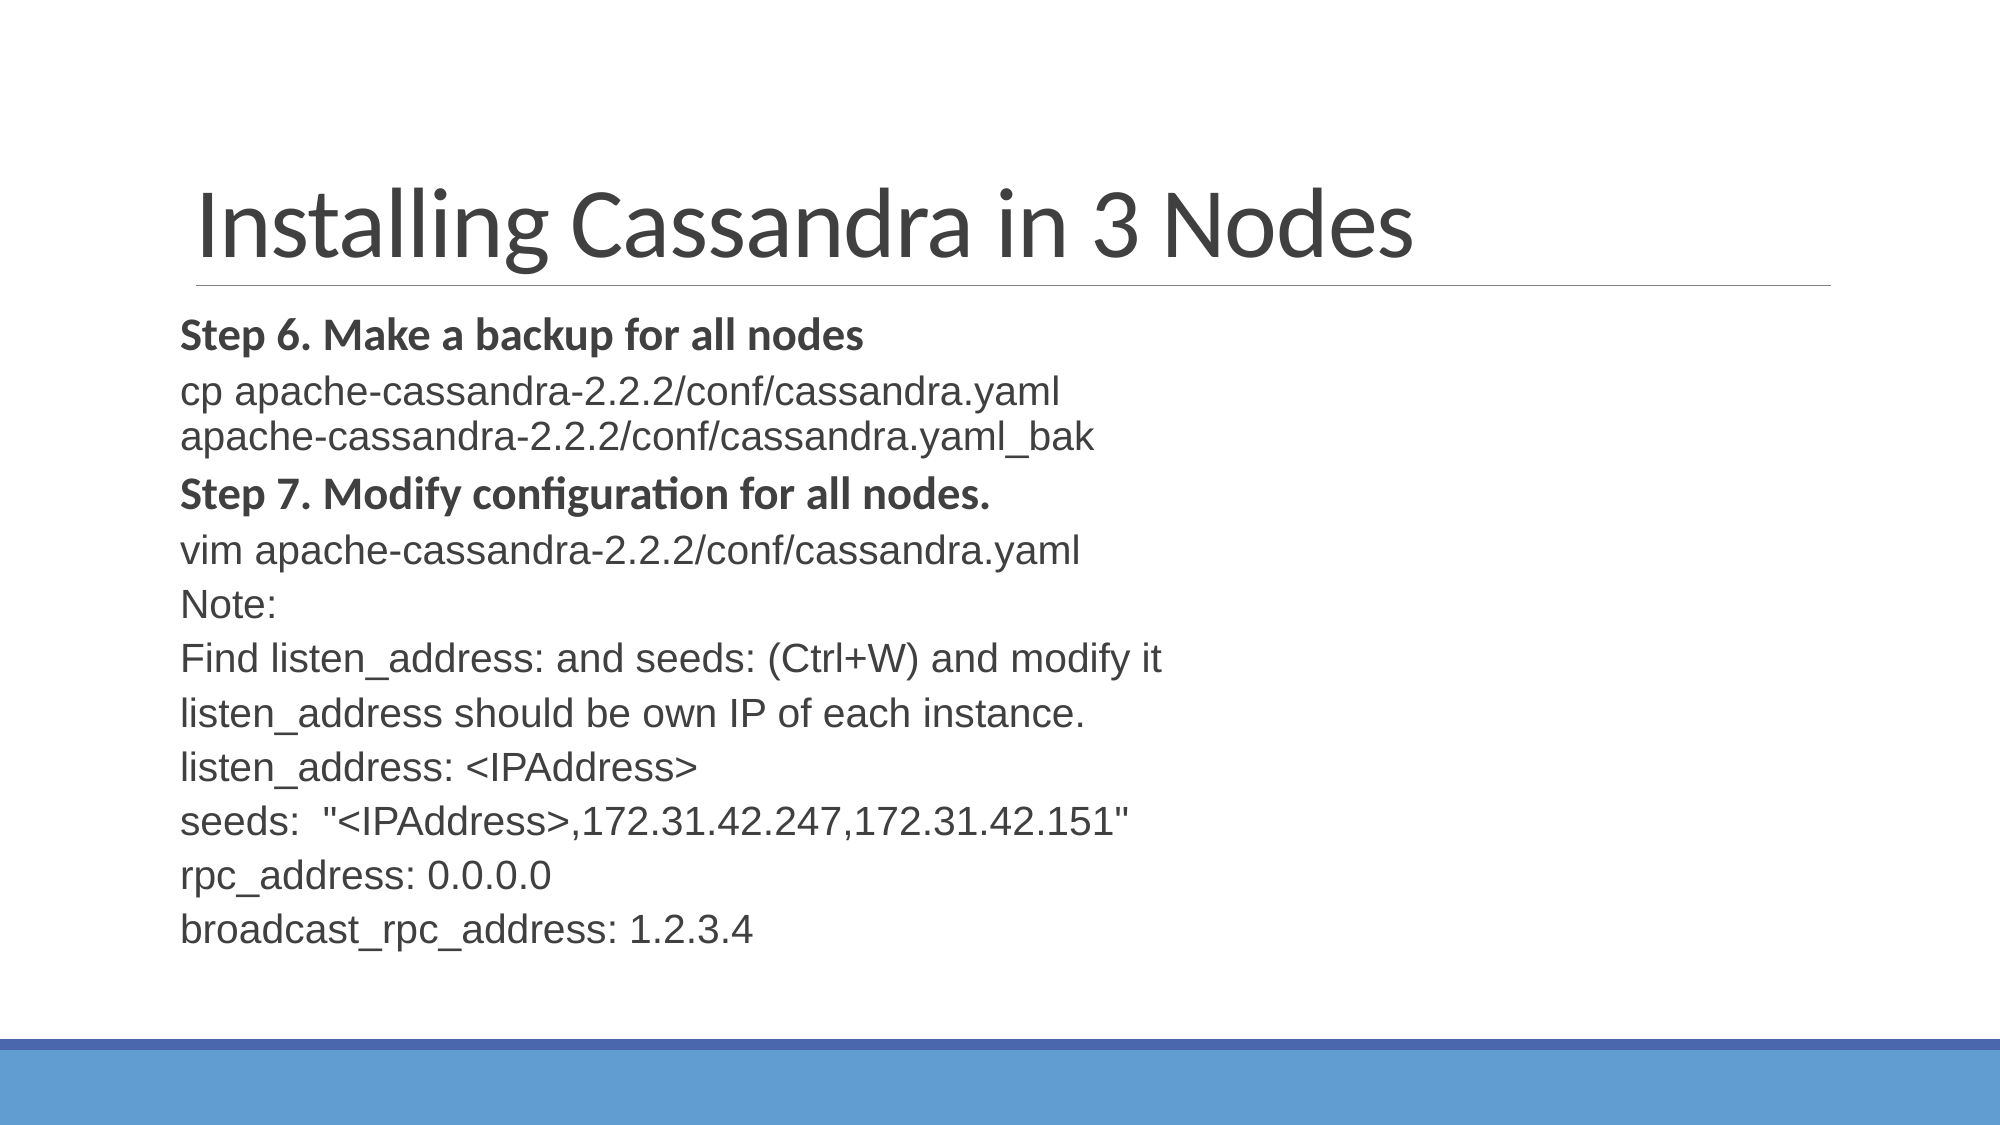

# Installing Cassandra in 3 Nodes
Step 6. Make a backup for all nodes
cp apache-cassandra-2.2.2/conf/cassandra.yaml apache-cassandra-2.2.2/conf/cassandra.yaml_bak
Step 7. Modify configuration for all nodes.
vim apache-cassandra-2.2.2/conf/cassandra.yaml
Note:
Find listen_address: and seeds: (Ctrl+W) and modify it
listen_address should be own IP of each instance.
listen_address: <IPAddress>
seeds:  "<IPAddress>,172.31.42.247,172.31.42.151"
rpc_address: 0.0.0.0
broadcast_rpc_address: 1.2.3.4